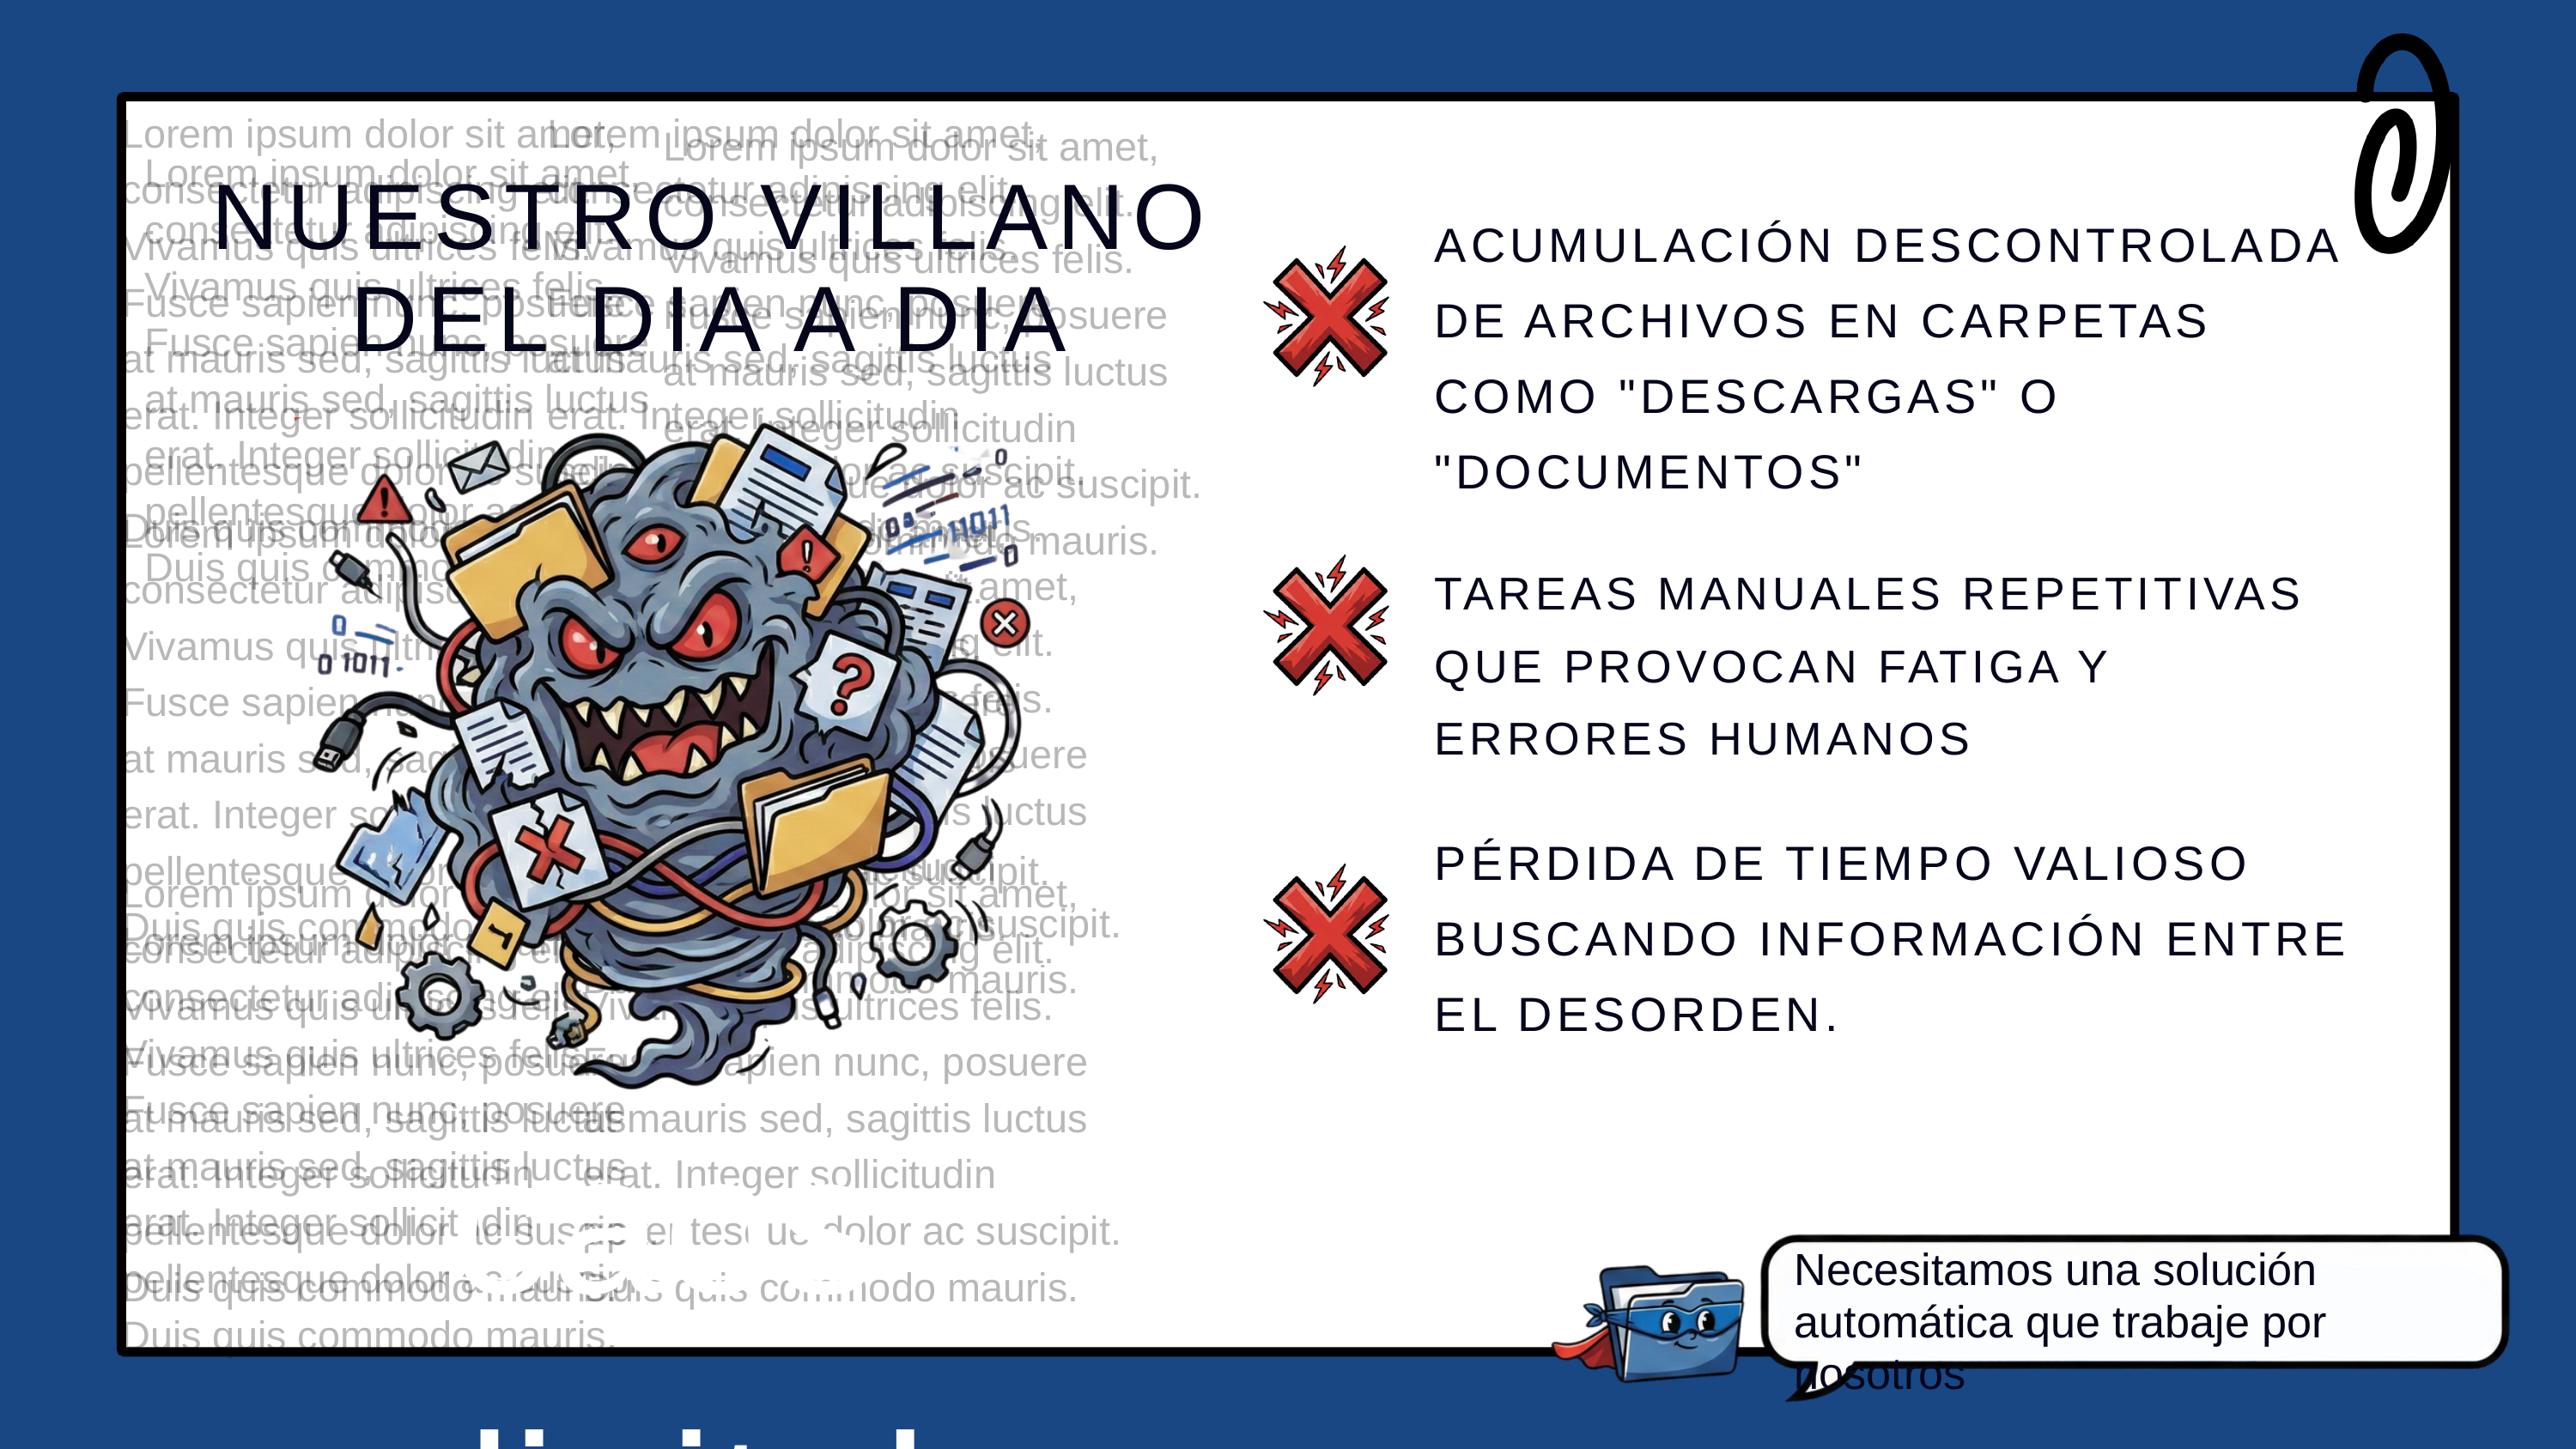

Lorem ipsum dolor sit amet, consectetur adipiscing elit. Vivamus quis ultrices felis. Fusce sapien nunc, posuere at mauris sed, sagittis luctus erat. Integer sollicitudin pellentesque dolor ac suscipit. Duis quis commodo mauris.
Lorem ipsum dolor sit amet, consectetur adipiscing elit. Vivamus quis ultrices felis. Fusce sapien nunc, posuere at mauris sed, sagittis luctus erat. Integer sollicitudin pellentesque dolor ac suscipit. Duis quis commodo mauris.
Lorem ipsum dolor sit amet, consectetur adipiscing elit. Vivamus quis ultrices felis. Fusce sapien nunc, posuere at mauris sed, sagittis luctus erat. Integer sollicitudin pellentesque dolor ac suscipit. Duis quis commodo mauris.
Lorem ipsum dolor sit amet, consectetur adipiscing elit. Vivamus quis ultrices felis. Fusce sapien nunc, posuere at mauris sed, sagittis luctus erat. Integer sollicitudin pellentesque dolor ac suscipit. Duis quis commodo mauris.
Lorem ipsum dolor sit amet, consectetur adipiscing elit. Vivamus quis ultrices felis. Fusce sapien nunc, posuere at mauris sed, sagittis luctus erat. Integer sollicitudin pellentesque dolor ac suscipit. Duis quis commodo mauris.
Lorem ipsum dolor sit amet, consectetur adipiscing elit. Vivamus quis ultrices felis. Fusce sapien nunc, posuere at mauris sed, sagittis luctus erat. Integer sollicitudin pellentesque dolor ac suscipit. Duis quis commodo mauris.
Lorem ipsum dolor sit amet, consectetur adipiscing elit. Vivamus quis ultrices felis. Fusce sapien nunc, posuere at mauris sed, sagittis luctus erat. Integer sollicitudin pellentesque dolor ac suscipit. Duis quis commodo mauris.
Lorem ipsum dolor sit amet, consectetur adipiscing elit. Vivamus quis ultrices felis. Fusce sapien nunc, posuere at mauris sed, sagittis luctus erat. Integer sollicitudin pellentesque dolor ac suscipit. Duis quis commodo mauris.
Lorem ipsum dolor sit amet, consectetur adipiscing elit. Vivamus quis ultrices felis. Fusce sapien nunc, posuere at mauris sed, sagittis luctus erat. Integer sollicitudin pellentesque dolor ac suscipit. Duis quis commodo mauris.
Lorem ipsum dolor sit amet, consectetur adipiscing elit. Vivamus quis ultrices felis. Fusce sapien nunc, posuere at mauris sed, sagittis luctus erat. Integer sollicitudin pellentesque dolor ac suscipit. Duis quis commodo mauris.
NUESTRO VILLANO
DEL DIA A DIA
ACUMULACIÓN DESCONTROLADA DE ARCHIVOS EN CARPETAS COMO "DESCARGAS" O "DOCUMENTOS"

caos digital
TAREAS MANUALES REPETITIVAS QUE PROVOCAN FATIGA Y ERRORES HUMANOS

PÉRDIDA DE TIEMPO VALIOSO BUSCANDO INFORMACIÓN ENTRE EL DESORDEN.

Necesitamos una solución automática que trabaje por nosotros